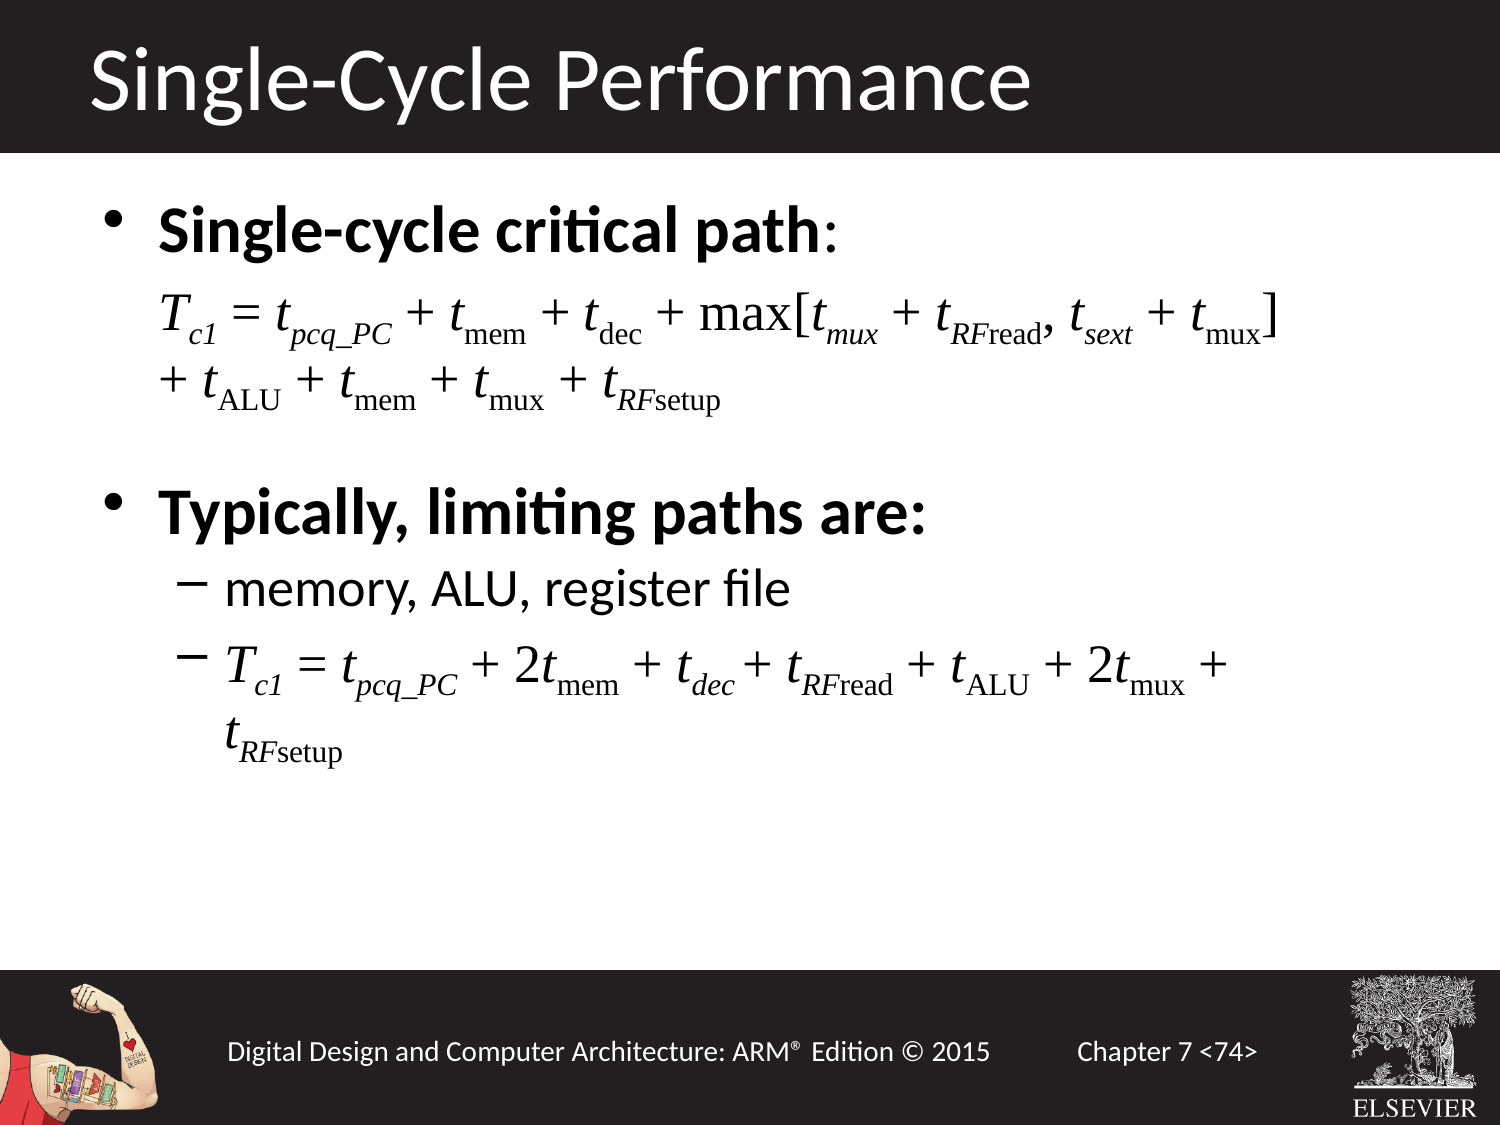

Single-Cycle Performance

Single-cycle critical path:
  	Tc1 = tpcq_PC + tmem + tdec + max[tmux + tRFread, tsext + tmux] + tALU + tmem + tmux + tRFsetup

Typically, limiting paths are:
memory, ALU, register file
Tc1 = tpcq_PC + 2tmem + tdec + tRFread + tALU + 2tmux + tRFsetup